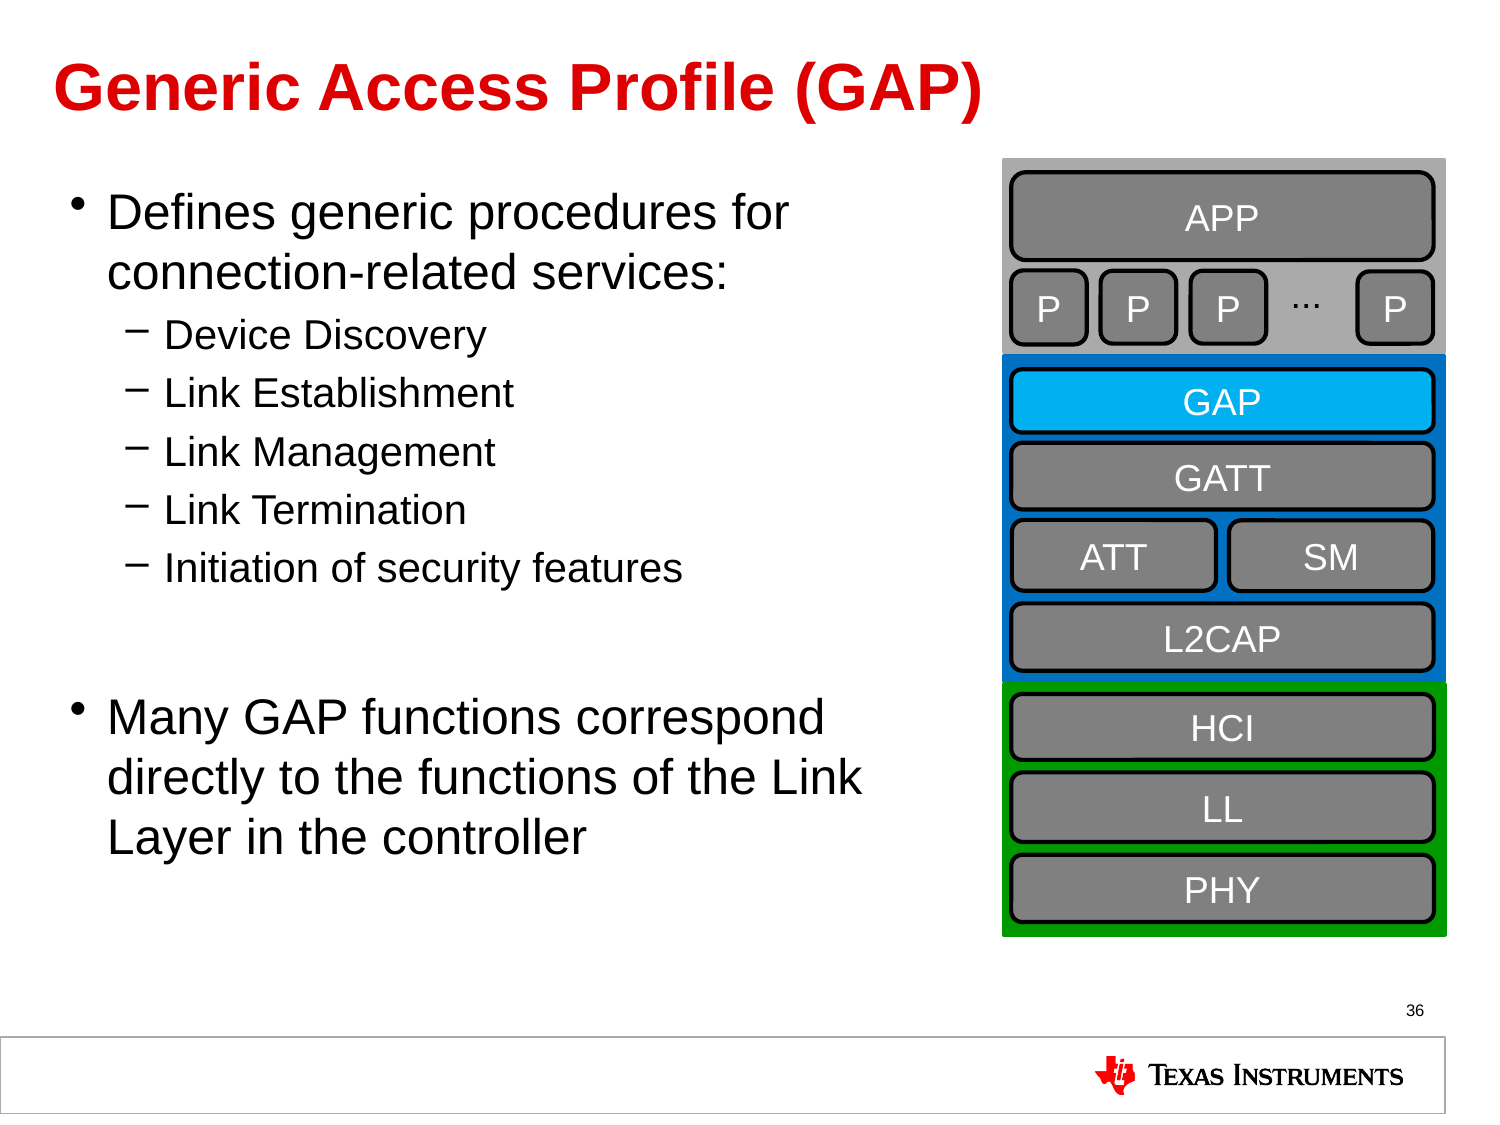

# Generic Access Profile (GAP)

APP
...
P
P
P
P

GAP
GATT
SM
L2CAP

HCI
LL
PHY
ATT
Defines generic procedures for connection-related services:
Device Discovery
Link Establishment
Link Management
Link Termination
Initiation of security features

Many GAP functions correspond directly to the functions of the Link Layer in the controller

36